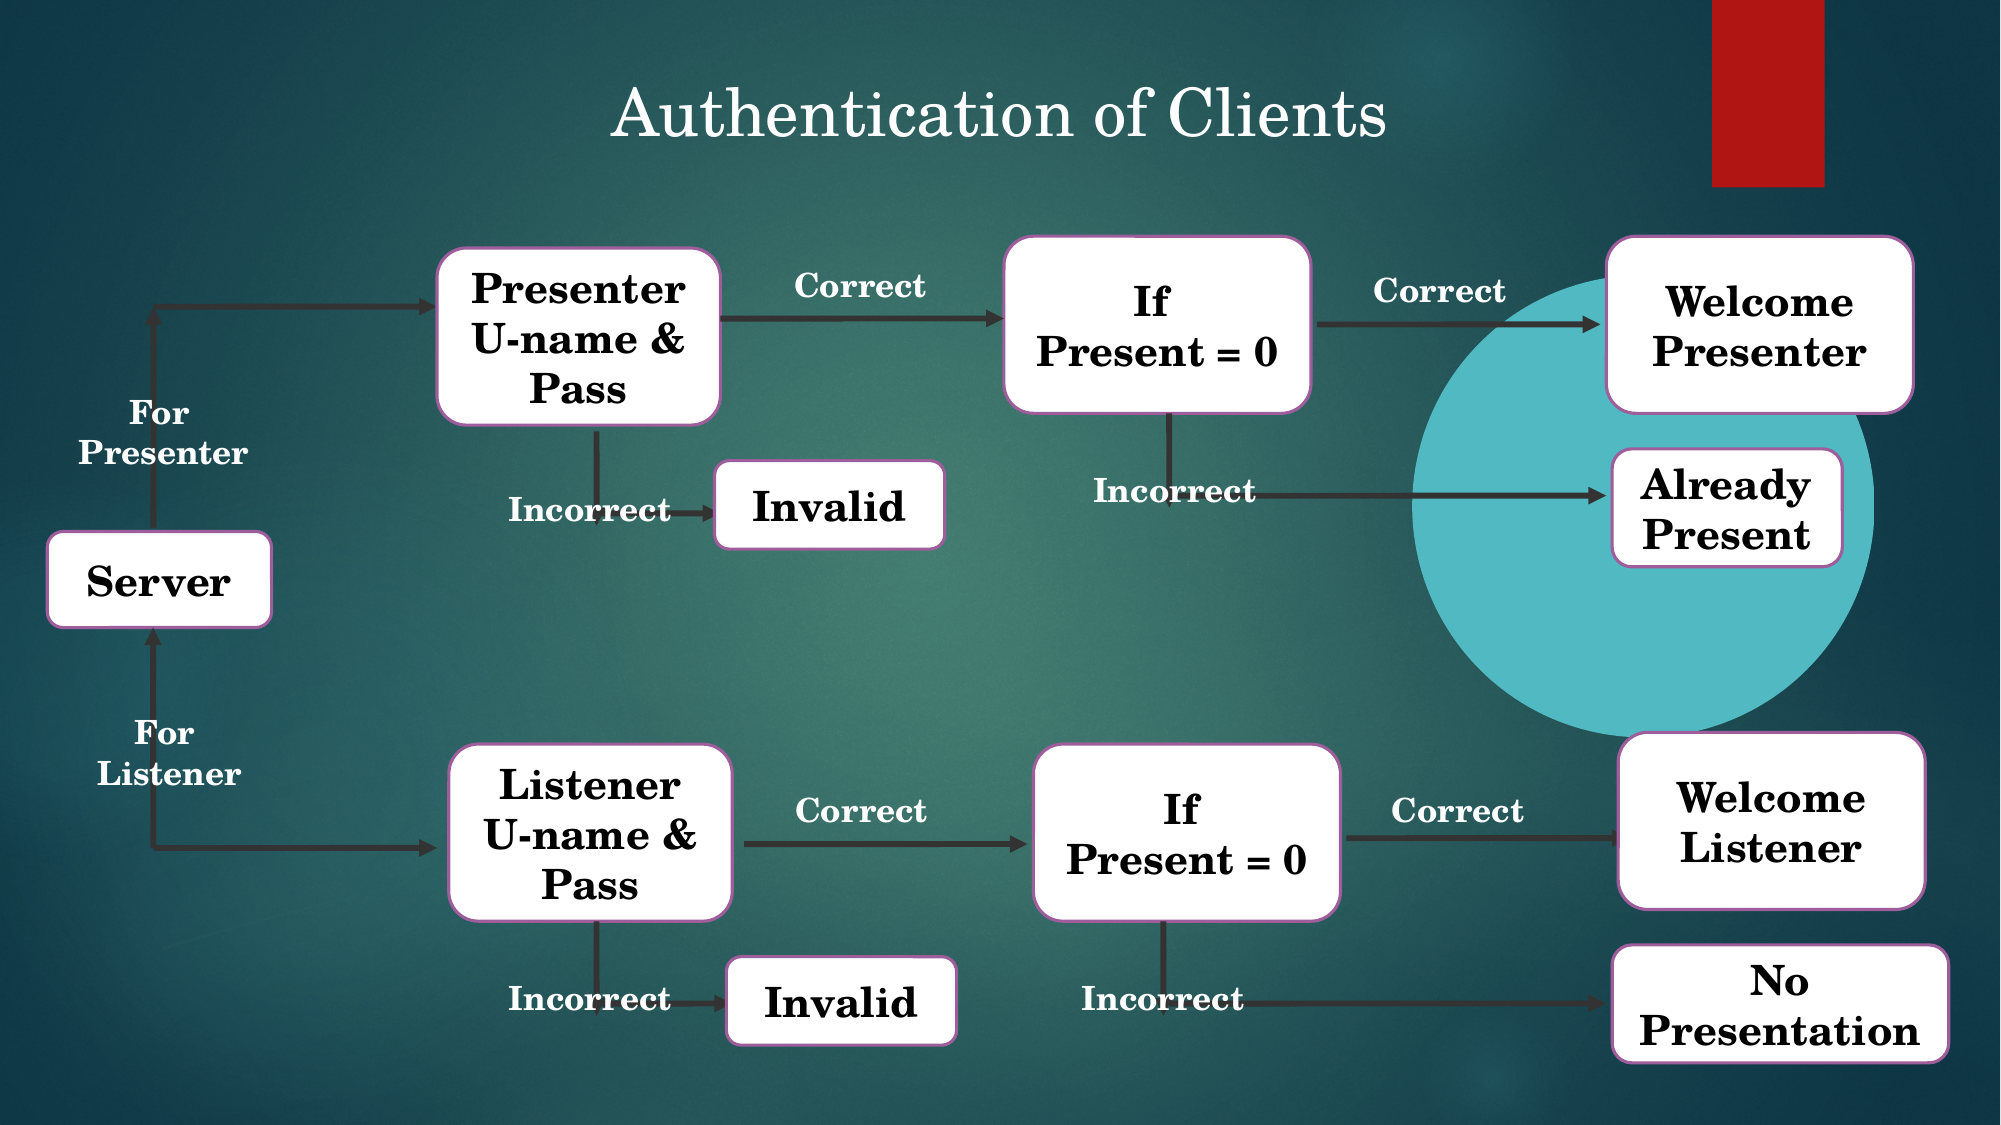

Authentication of Clients
If
Present = 0
Welcome
Presenter
Presenter
U-name & Pass
Correct
Correct

For
 Presenter

Already
Present
Invalid
Incorrect
Incorrect

Server

For
 Listener
Welcome
Listener
Listener
U-name & Pass
If
Present = 0
Correct
Correct

No Presentation
Invalid
Incorrect
Incorrect